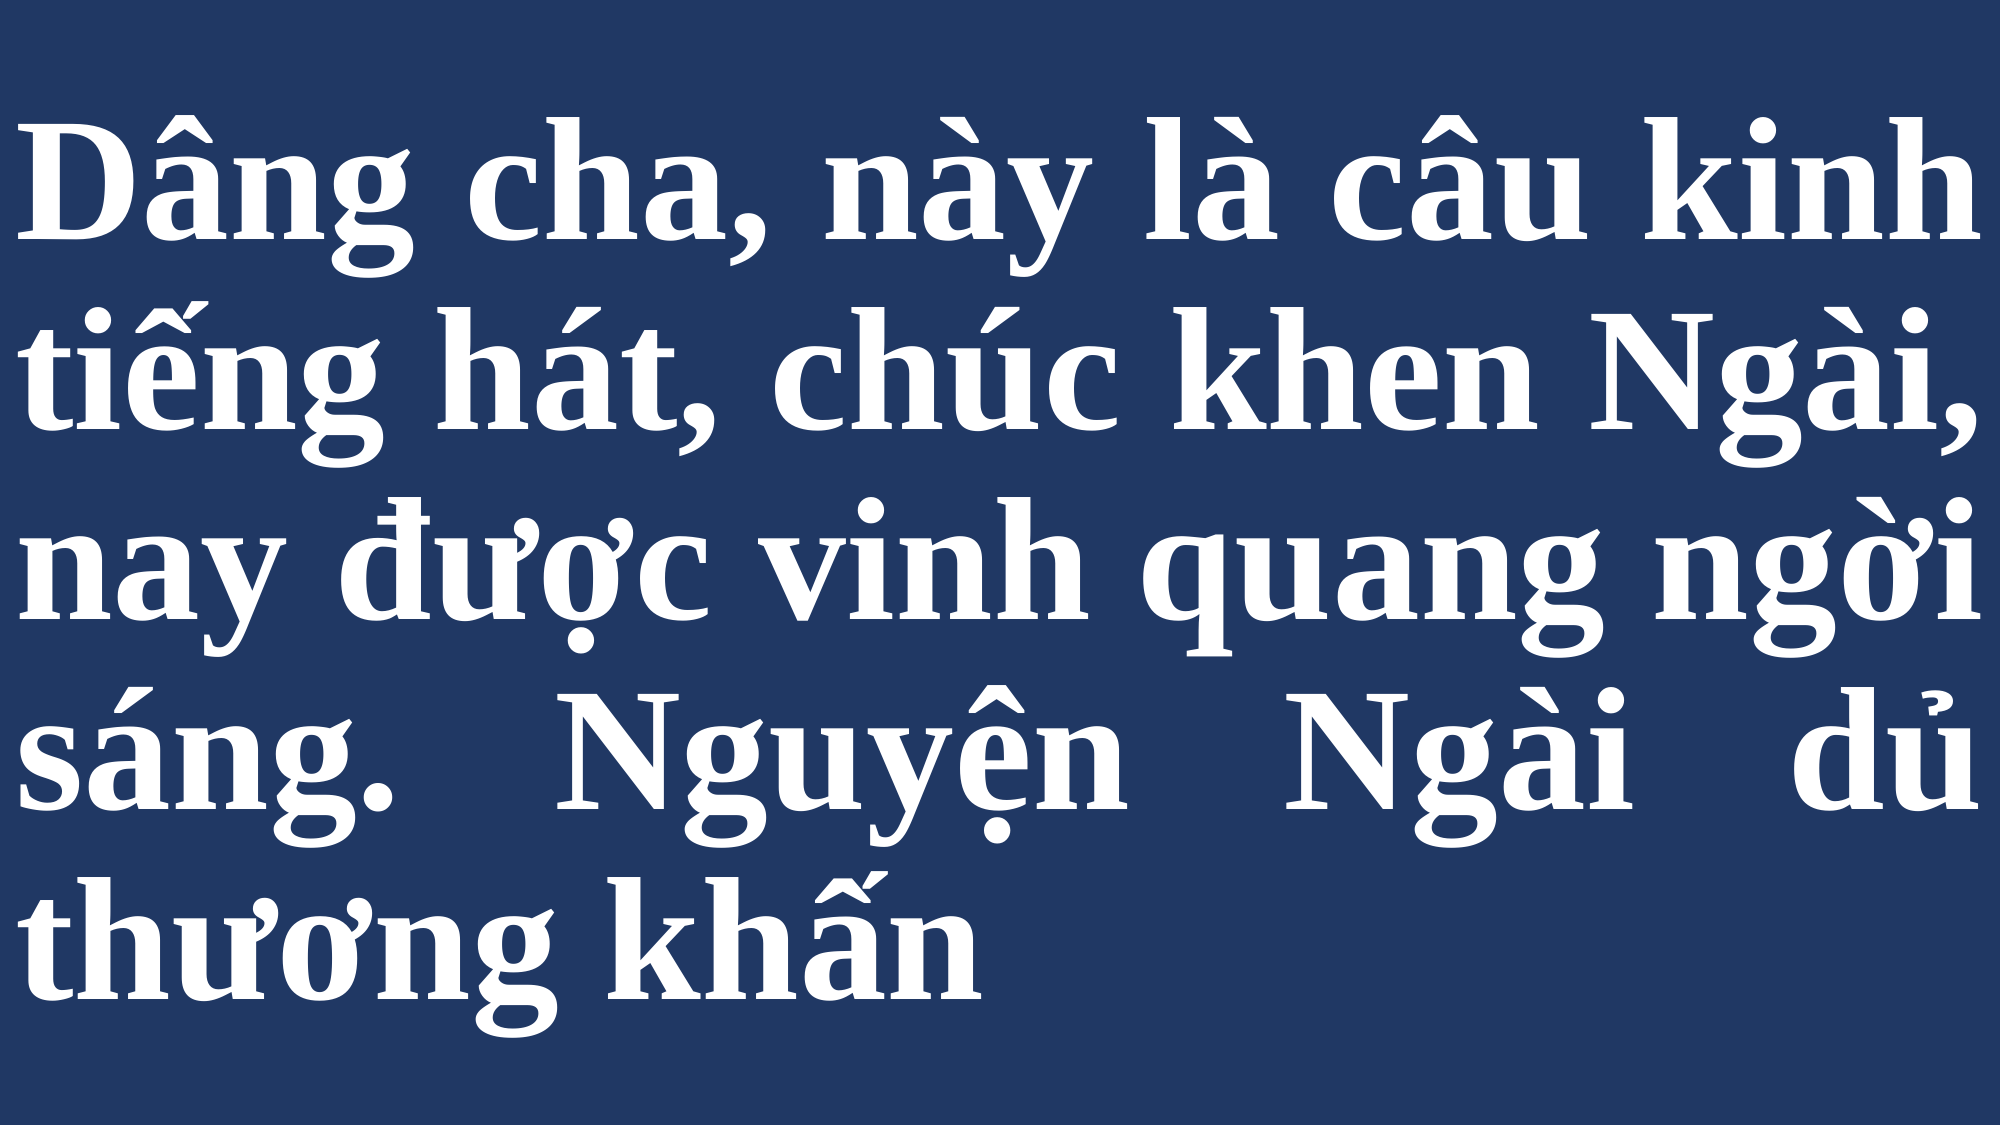

# Dâng cha, này là câu kinh tiếng hát, chúc khen Ngài, nay được vinh quang ngời sáng. Nguyện Ngài dủ thương khấn